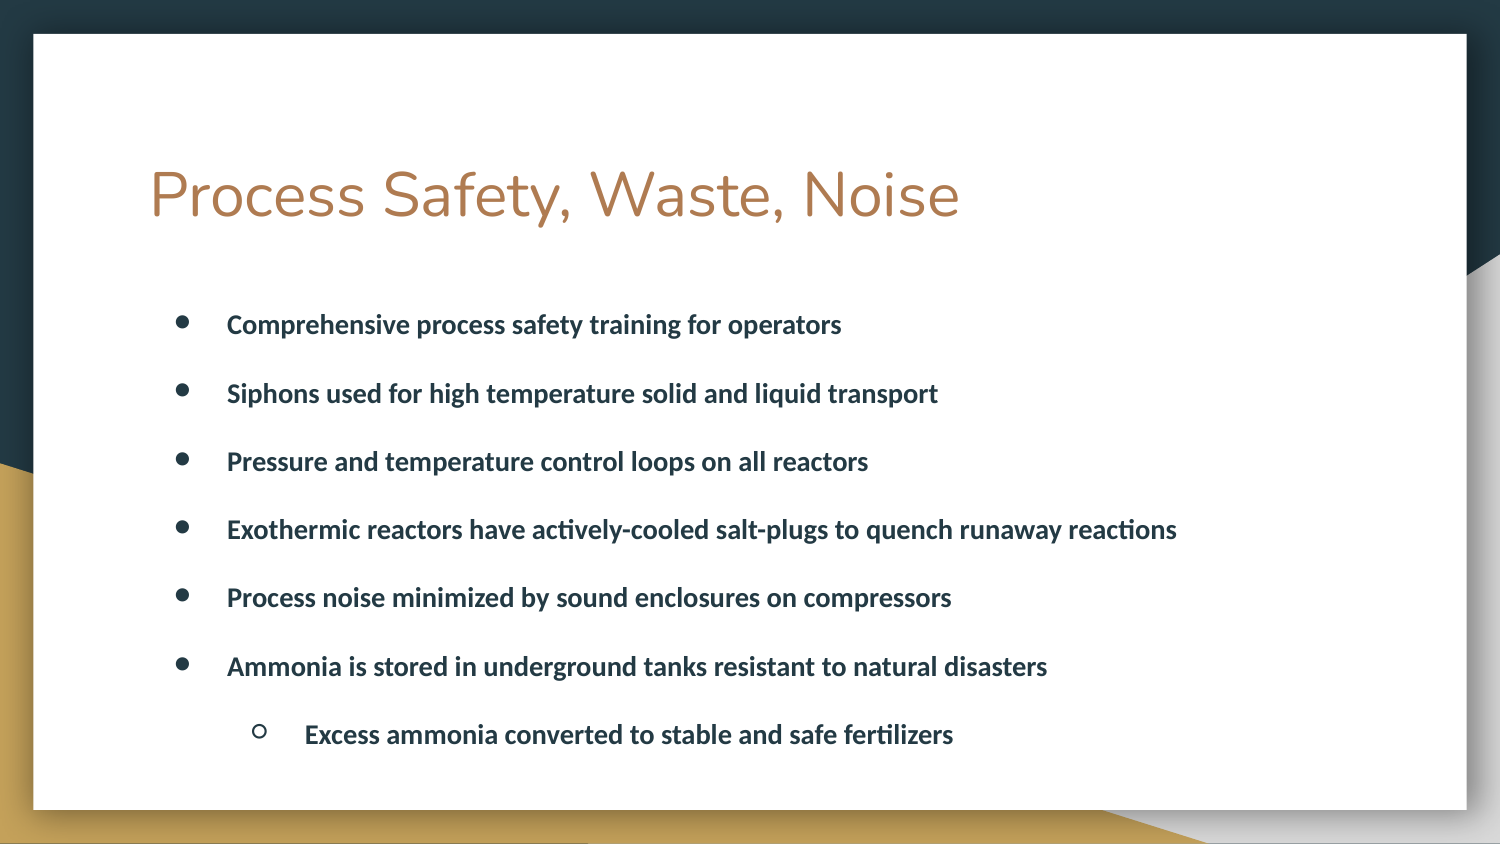

# Process Safety, Waste, Noise
Comprehensive process safety training for operators
Siphons used for high temperature solid and liquid transport
Pressure and temperature control loops on all reactors
Exothermic reactors have actively-cooled salt-plugs to quench runaway reactions
Process noise minimized by sound enclosures on compressors
Ammonia is stored in underground tanks resistant to natural disasters
Excess ammonia converted to stable and safe fertilizers